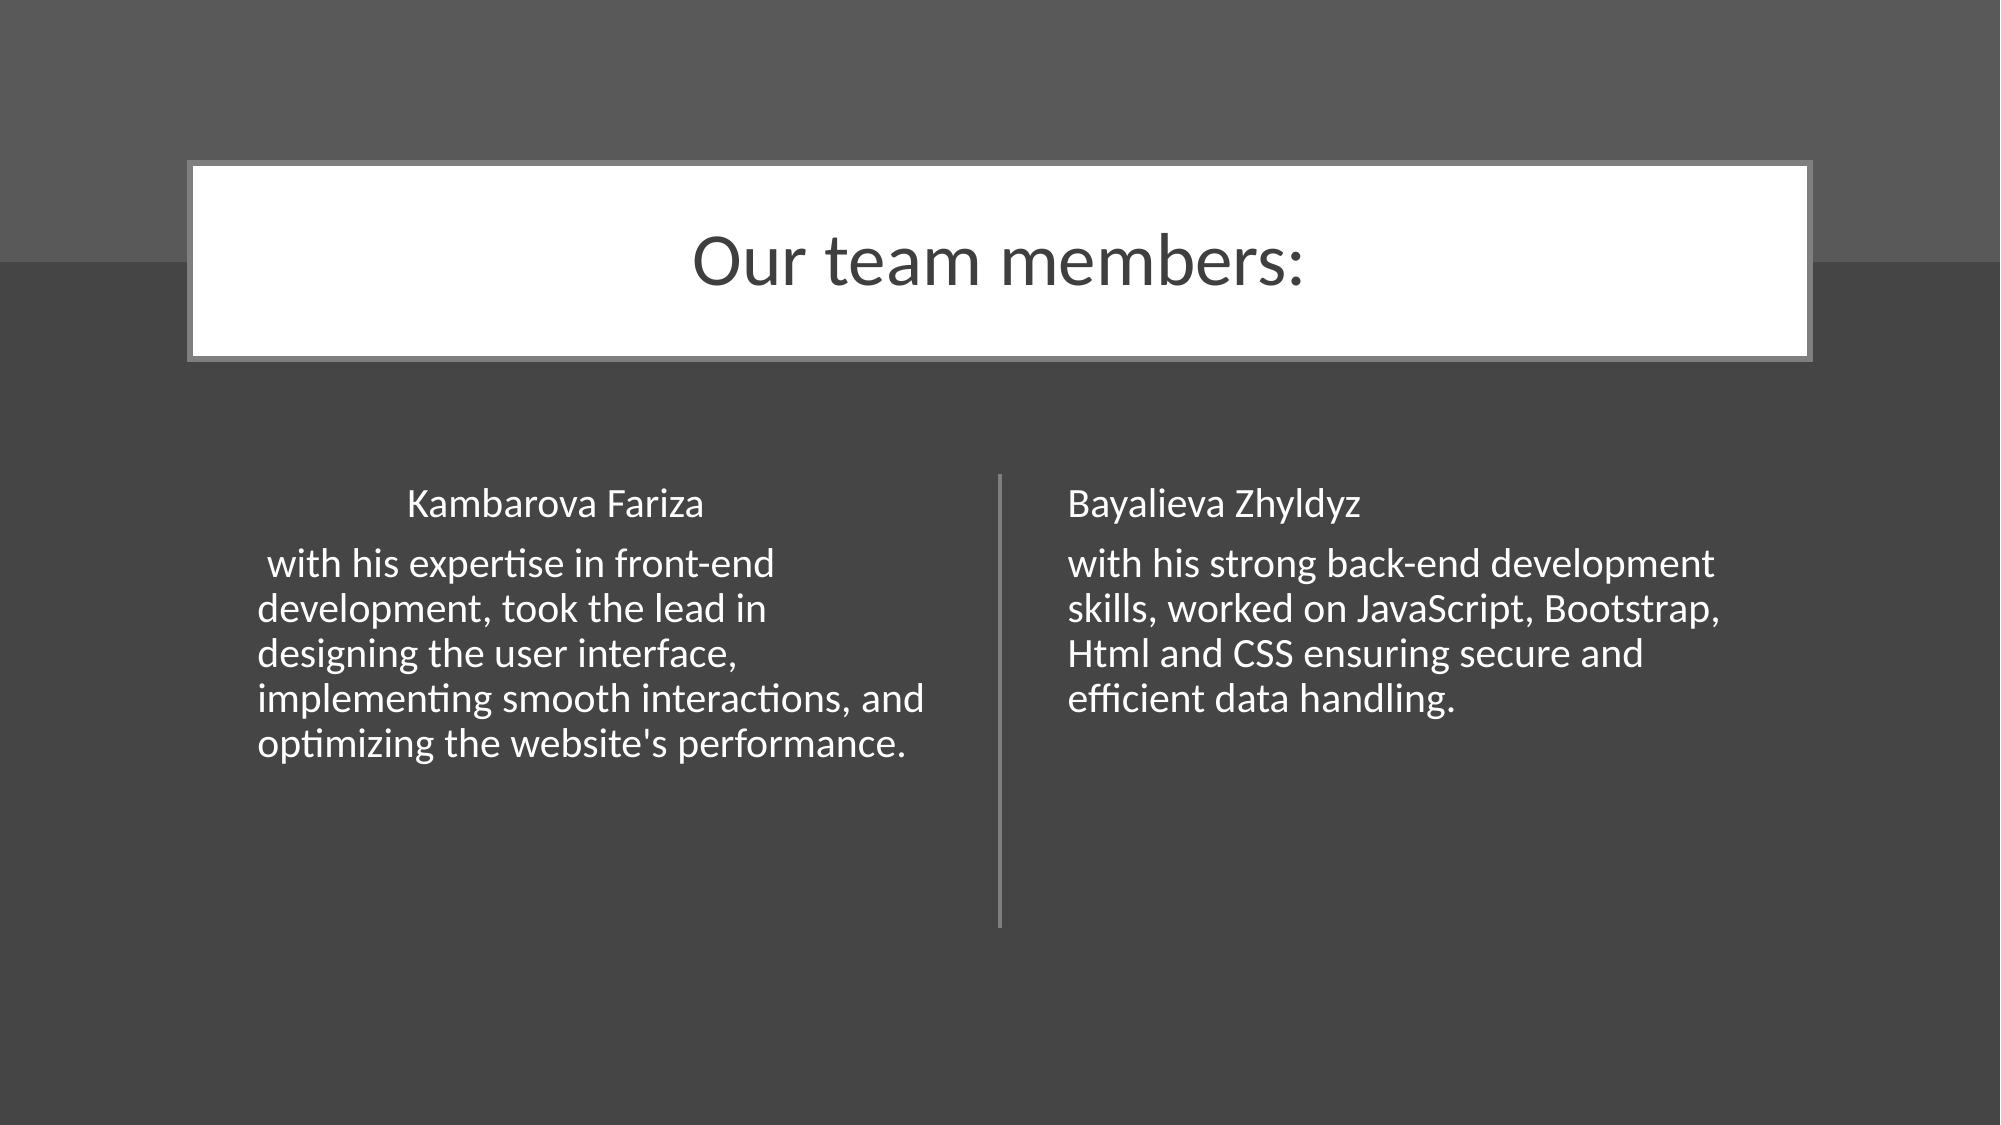

# Our team members:
	Kambarova Fariza
 with his expertise in front-end development, took the lead in designing the user interface, implementing smooth interactions, and optimizing the website's performance.
Bayalieva Zhyldyz
with his strong back-end development skills, worked on JavaScript, Bootstrap, Html and CSS ensuring secure and efficient data handling.